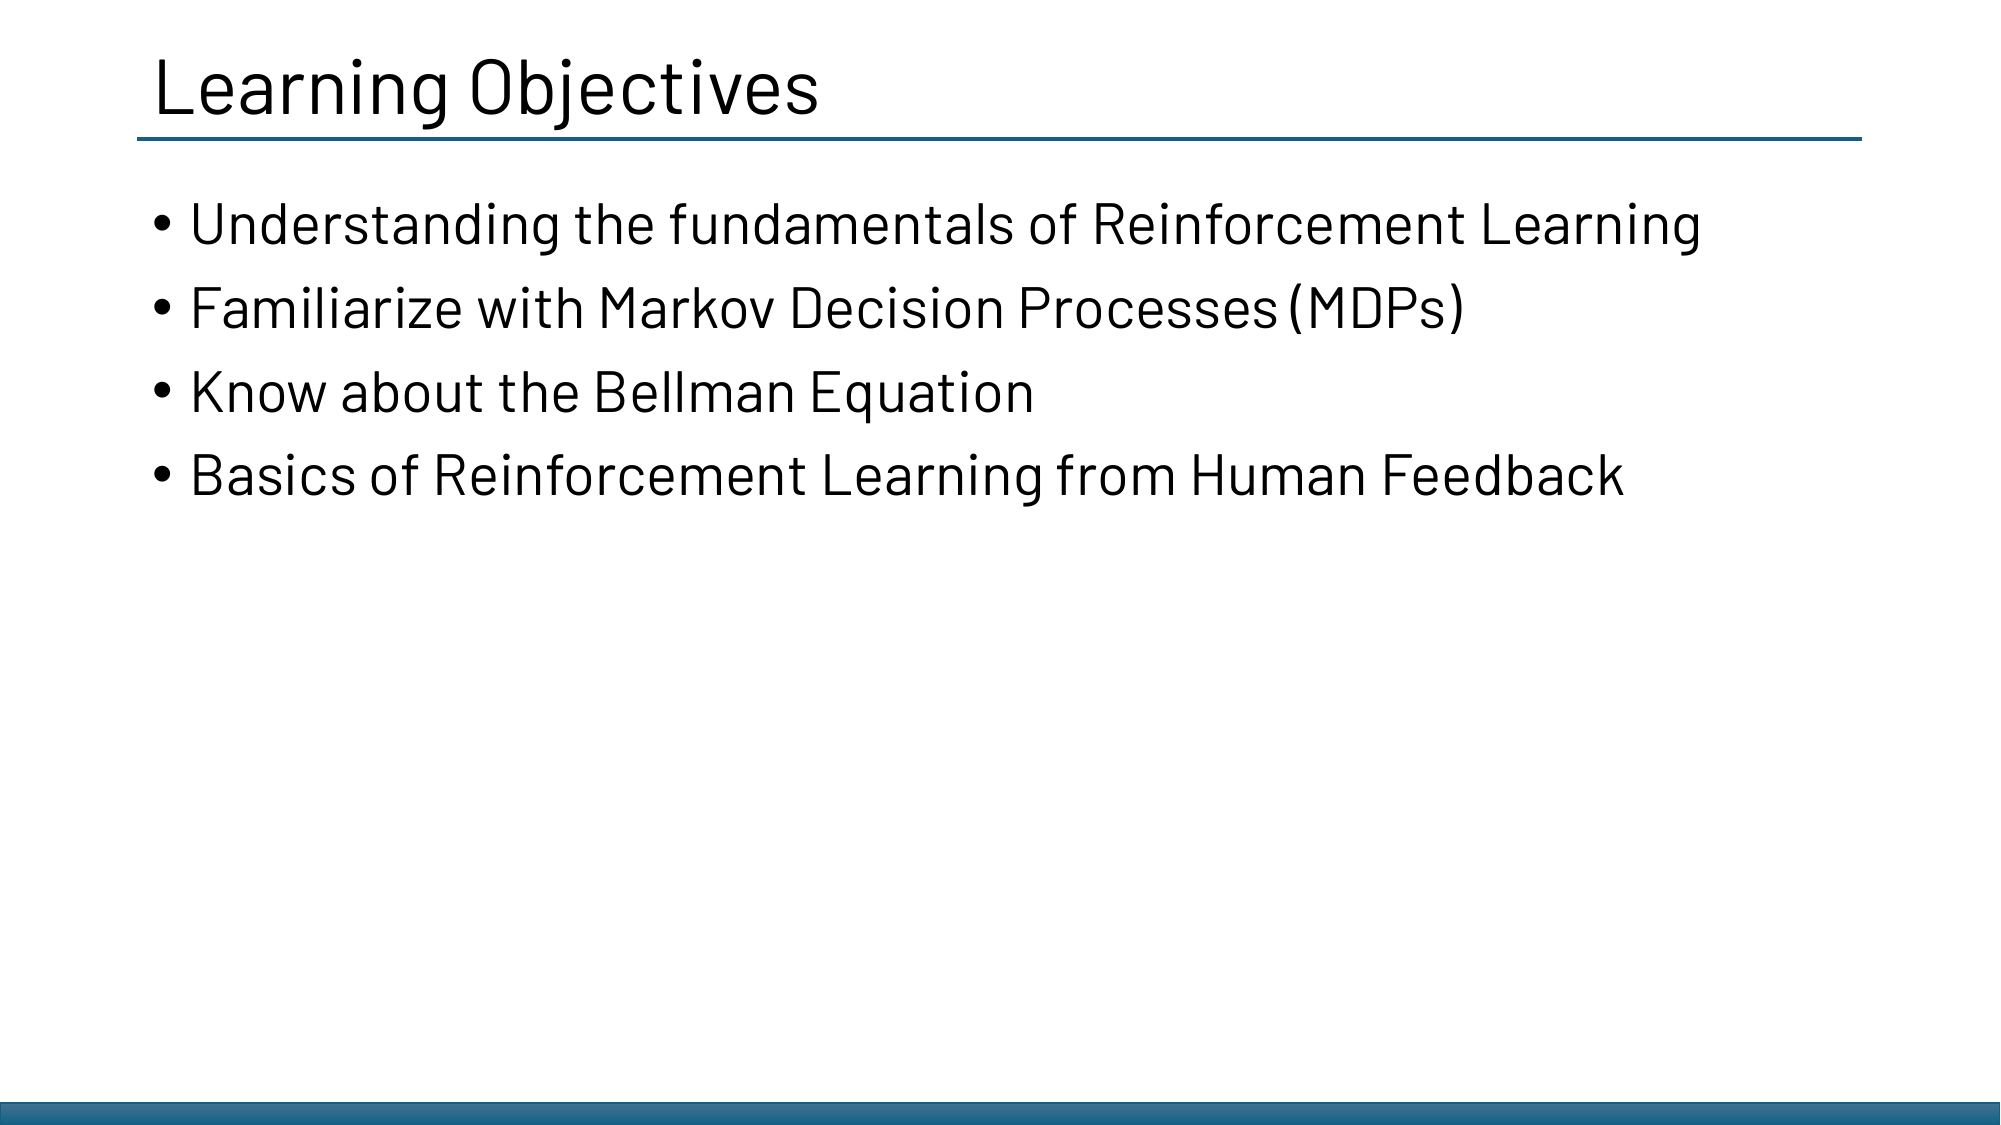

# Learning Objectives
Understanding the fundamentals of Reinforcement Learning
Familiarize with Markov Decision Processes (MDPs)
Know about the Bellman Equation
Basics of Reinforcement Learning from Human Feedback